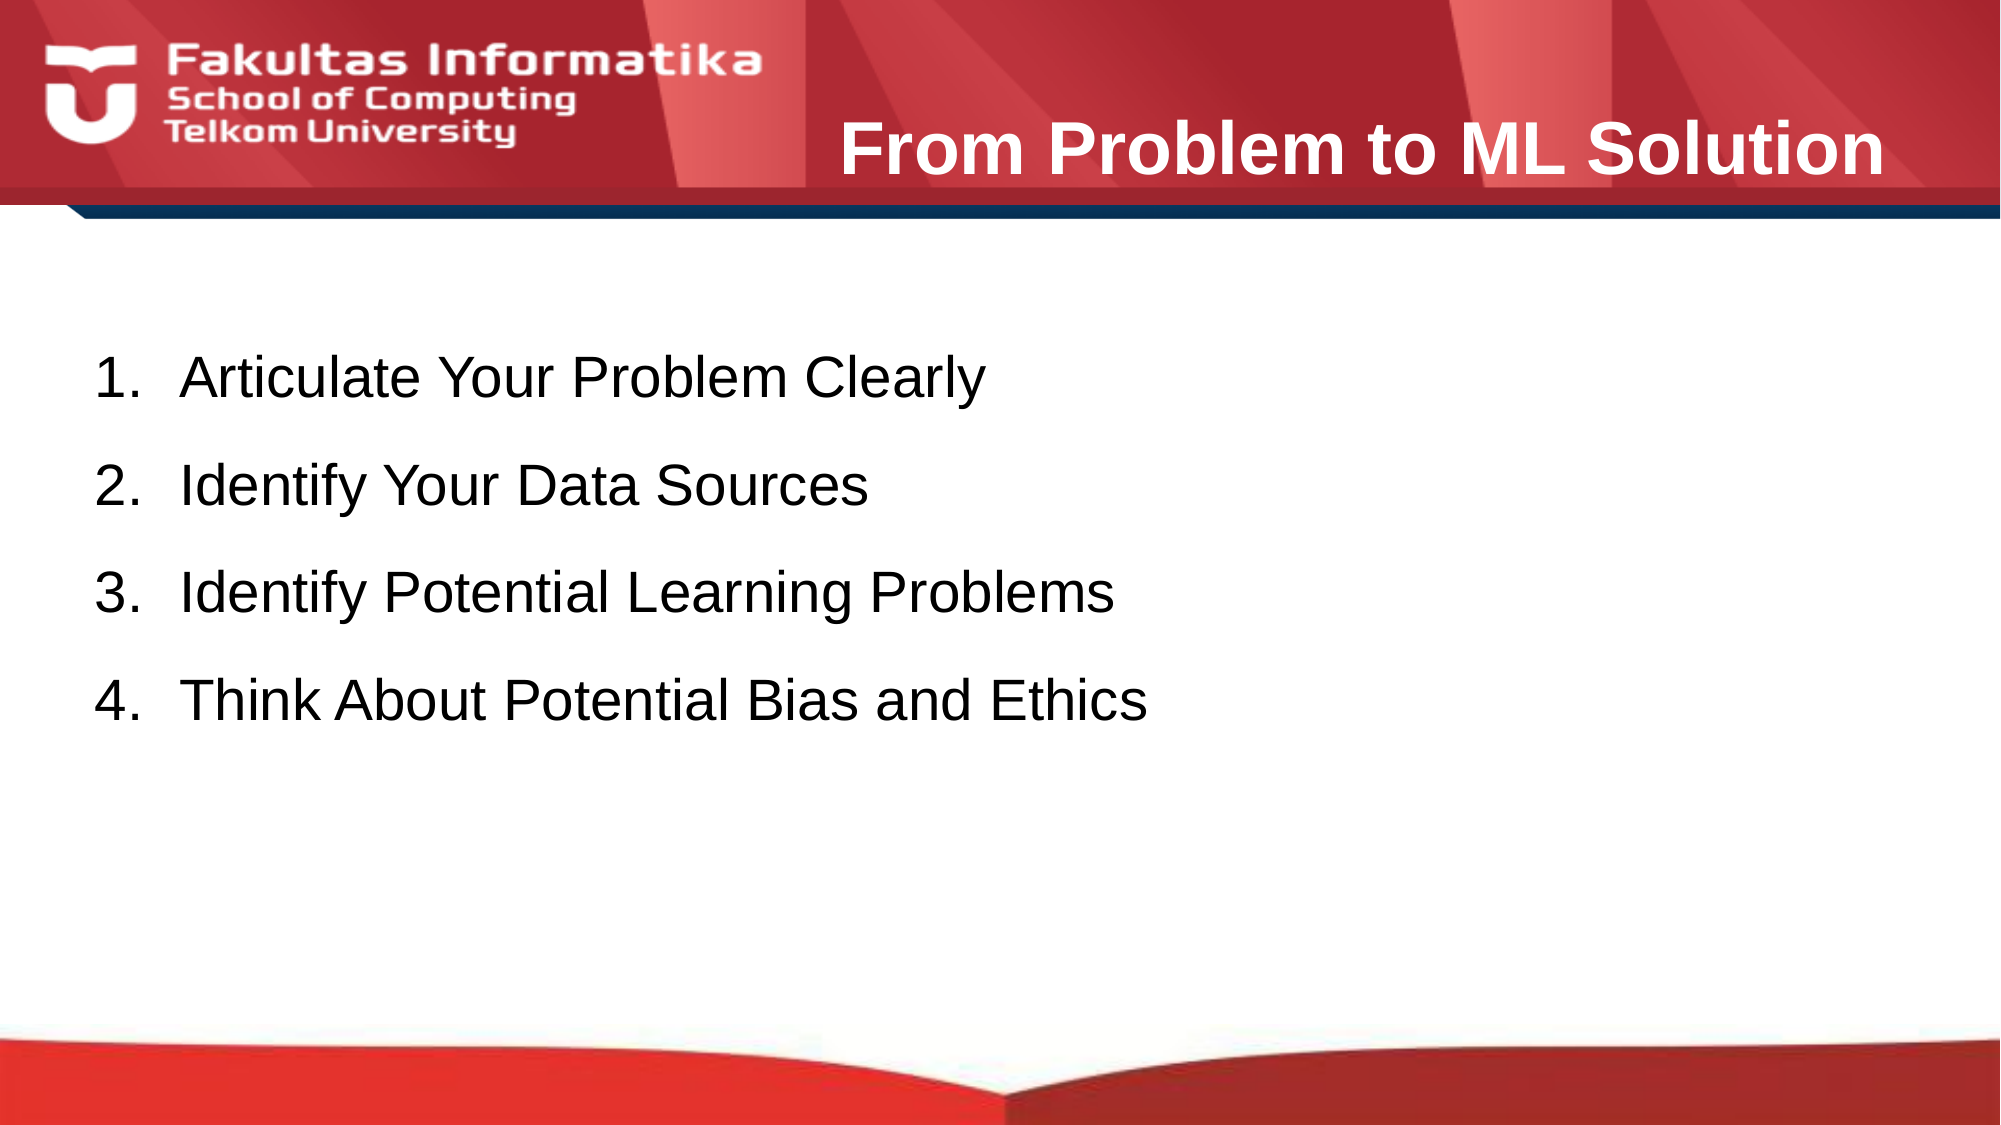

From Problem to ML Solution
Articulate Your Problem Clearly
Identify Your Data Sources
Identify Potential Learning Problems
Think About Potential Bias and Ethics